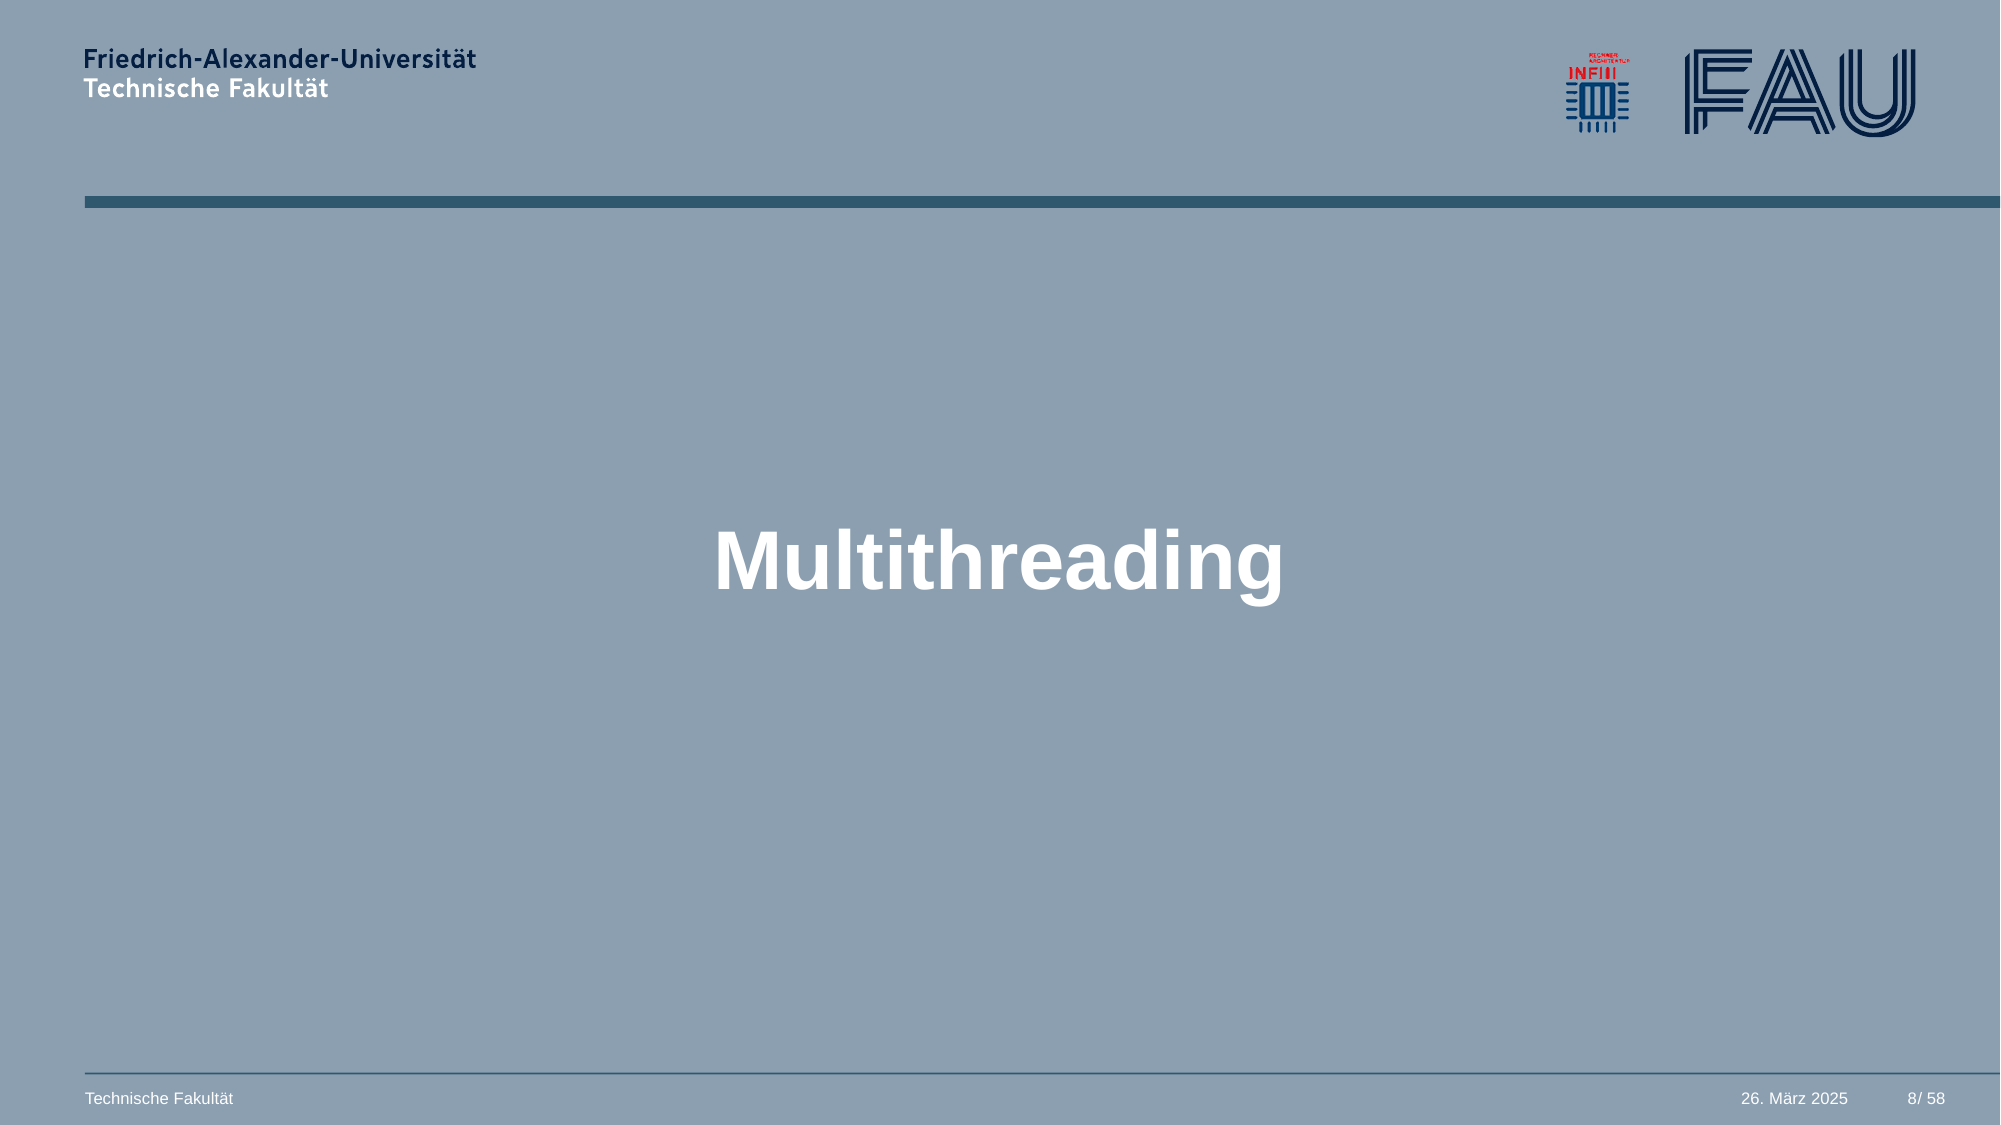

# Multithreading
8
Technische Fakultät
26. März 2025